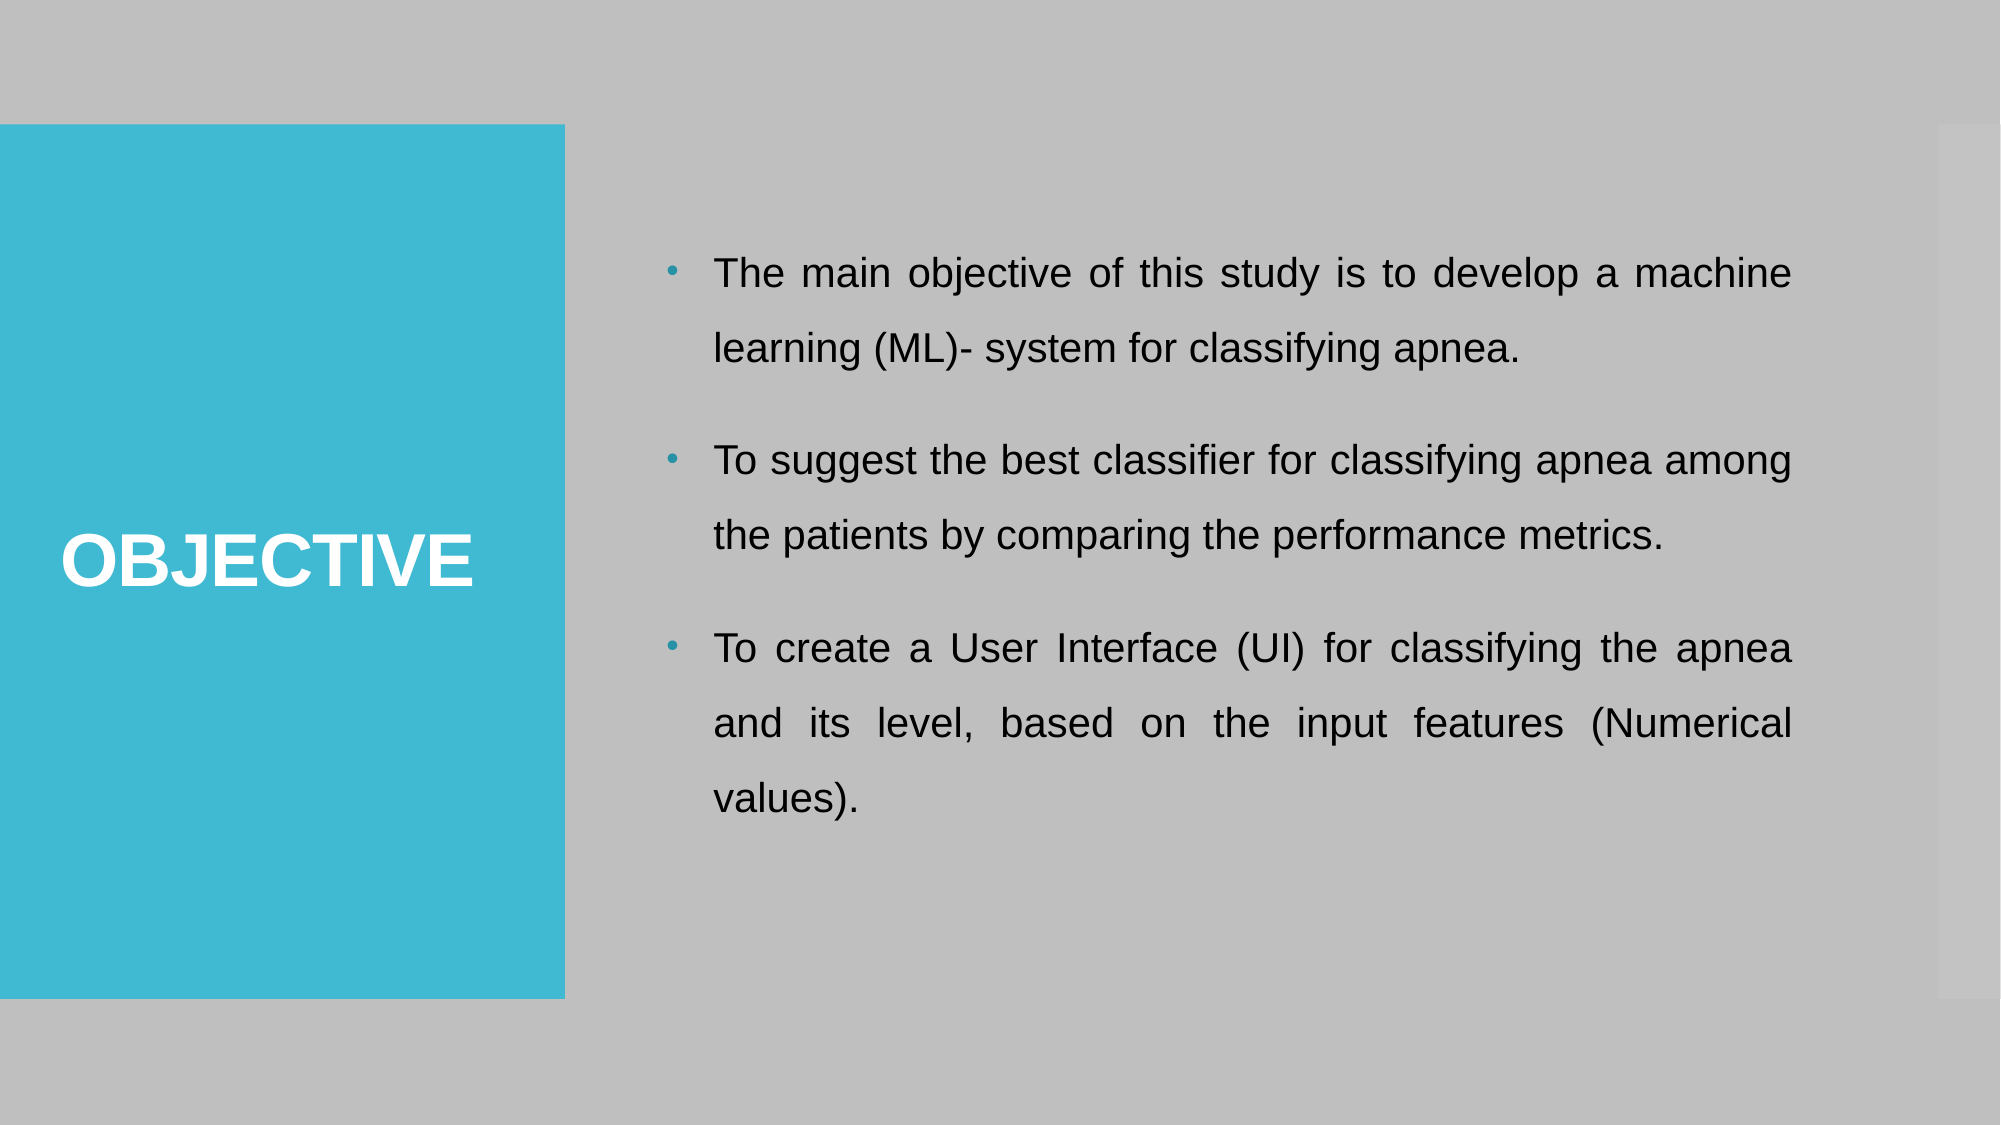

The main objective of this study is to develop a machine learning (ML)- system for classifying apnea.
To suggest the best classifier for classifying apnea among the patients by comparing the performance metrics.
To create a User Interface (UI) for classifying the apnea and its level, based on the input features (Numerical values).

# OBJECTIVE
4